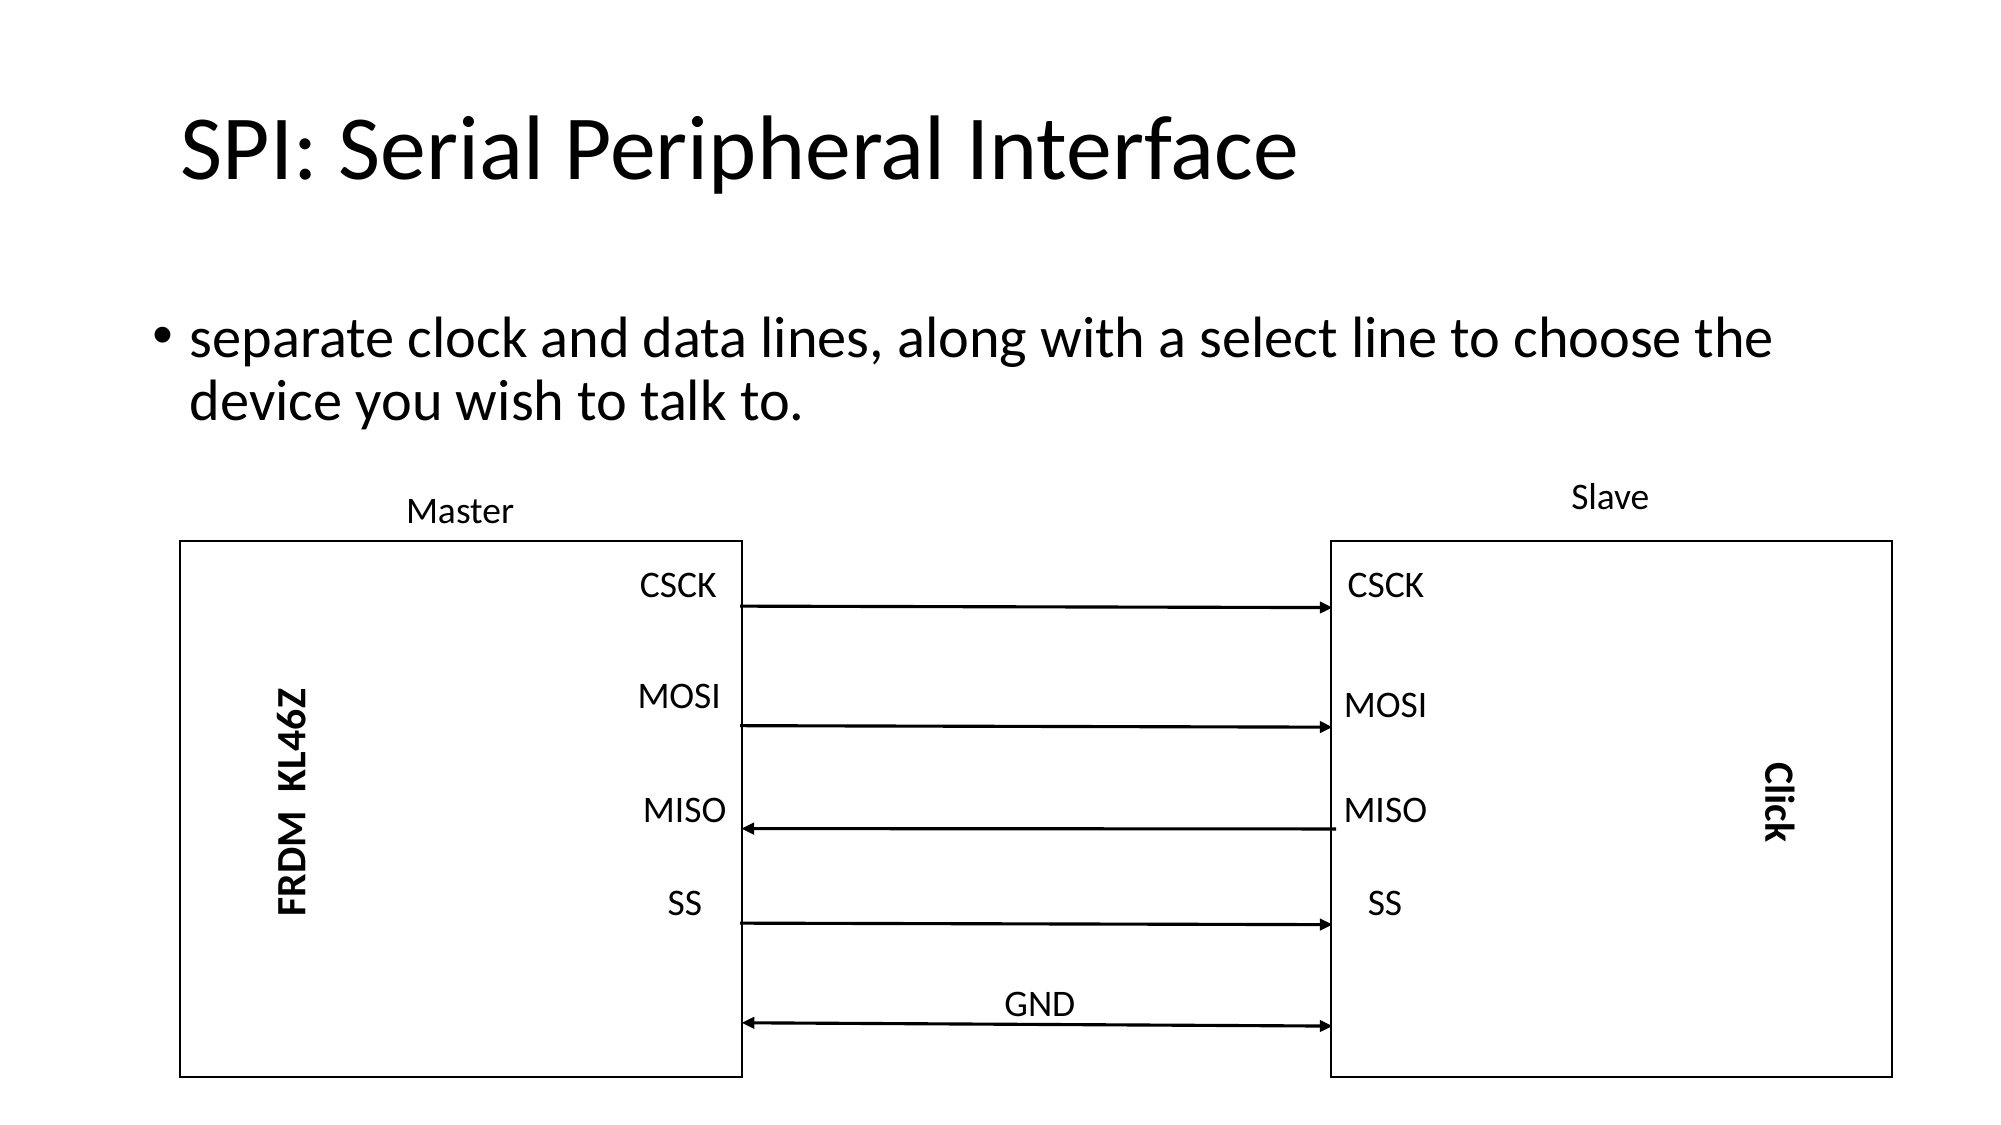

# SPI: Serial Peripheral Interface
separate clock and data lines, along with a select line to choose the device you wish to talk to.

Slave
Master

CSCK
CSCK
MOSI
MOSI
FRDM  KL46Z
Click
MISO
MISO
SS
SS
GND